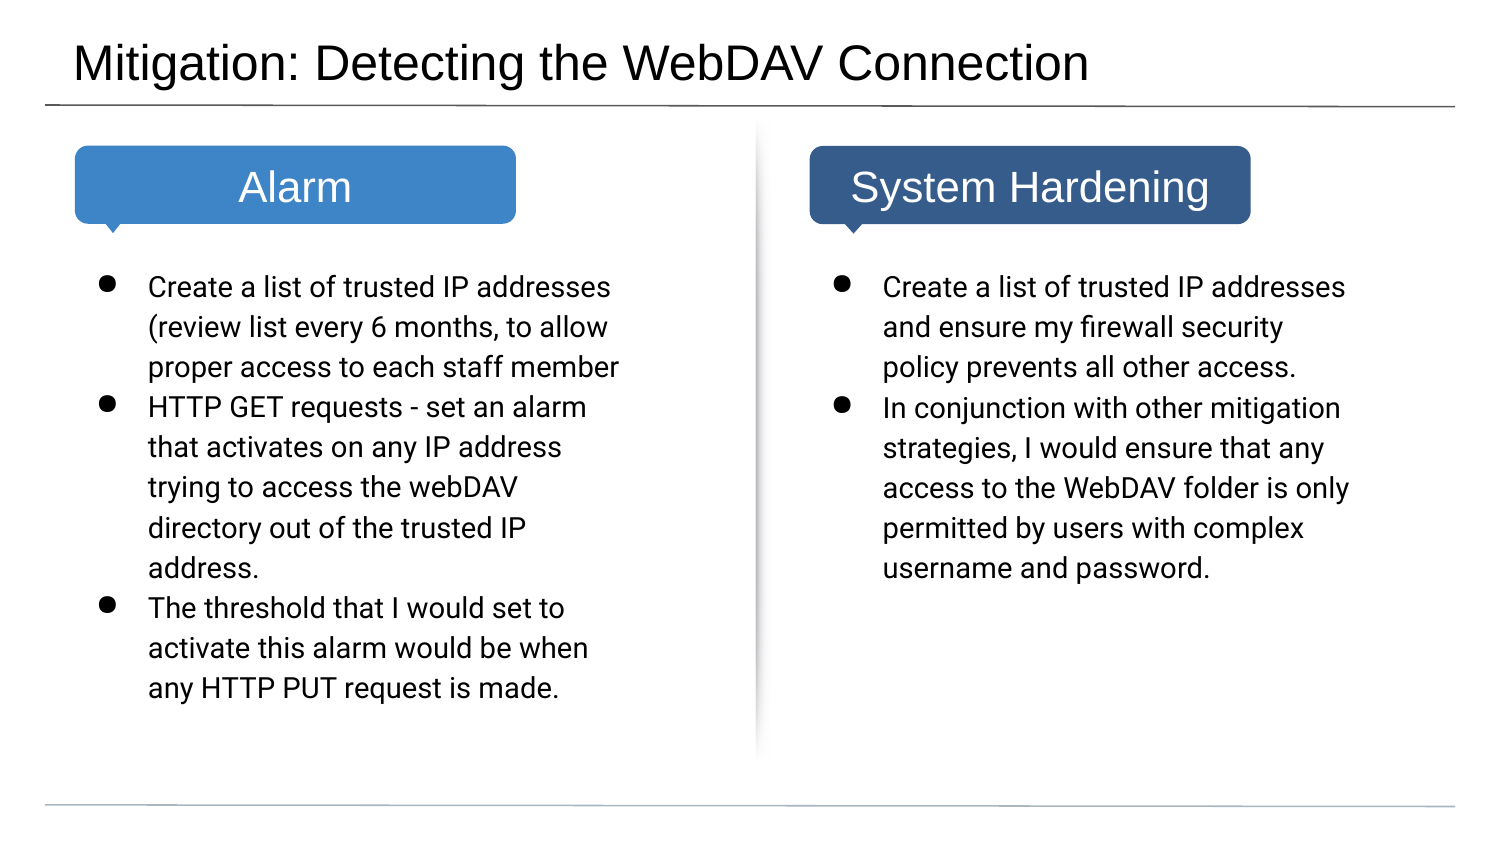

# Mitigation: Detecting the WebDAV Connection
Create a list of trusted IP addresses
(review list every 6 months, to allow proper access to each staff member
HTTP GET requests - set an alarm that activates on any IP address trying to access the webDAV directory out of the trusted IP address.
The threshold that I would set to activate this alarm would be when any HTTP PUT request is made.

Create a list of trusted IP addresses and ensure my firewall security policy prevents all other access.
In conjunction with other mitigation strategies, I would ensure that any access to the WebDAV folder is only permitted by users with complex username and password.